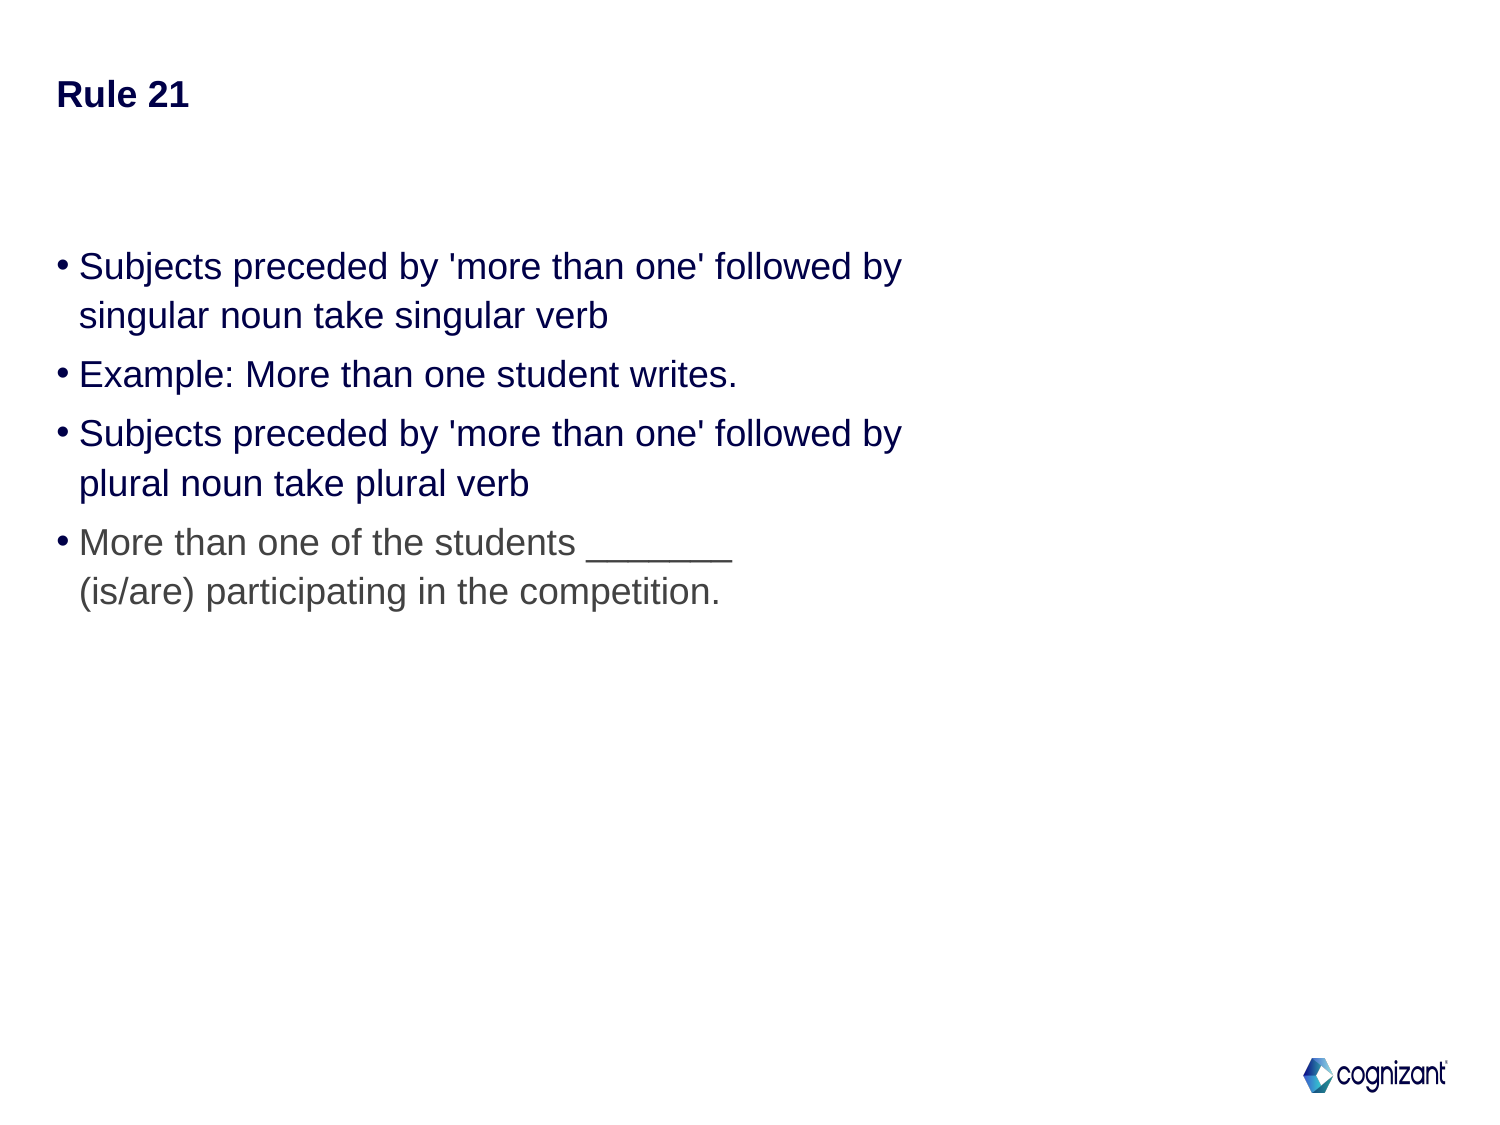

# Rule 21
Subjects preceded by 'more than one' followed by singular noun take singular verb
Example: More than one student writes.
Subjects preceded by 'more than one' followed by plural noun take plural verb
More than one of the students _______ (is/are) participating in the competition.